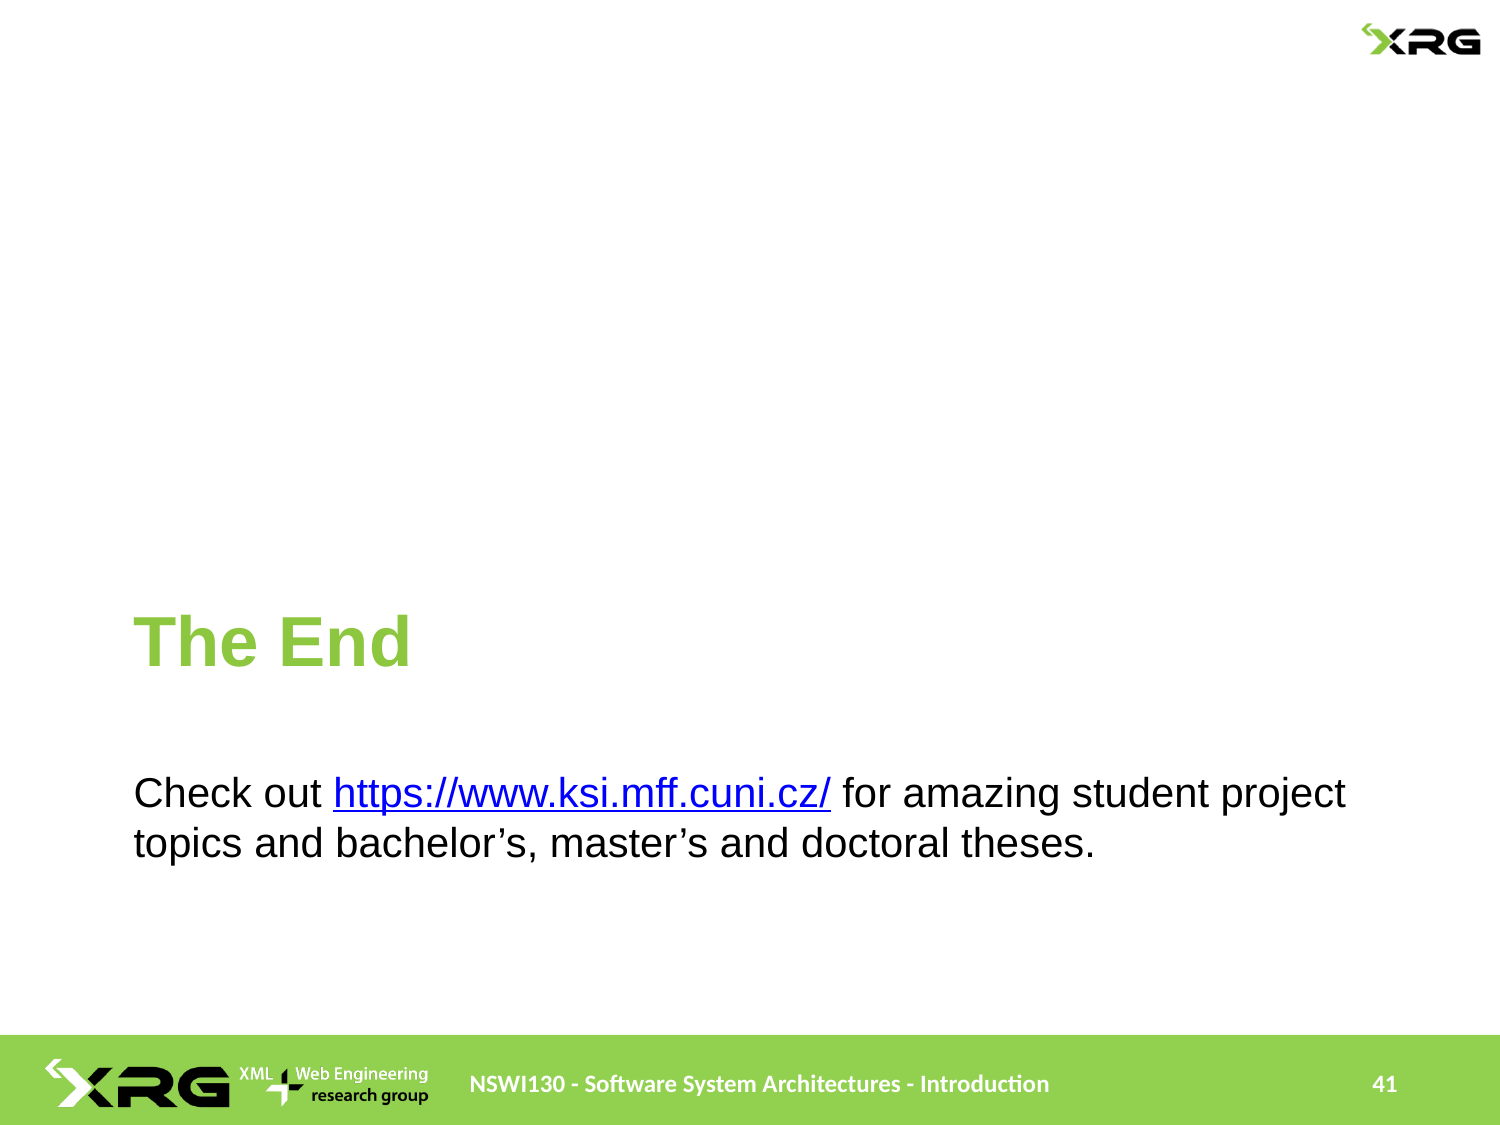

# The End Check out https://www.ksi.mff.cuni.cz/ for amazing student project topics and bachelor’s, master’s and doctoral theses.
NSWI130 - Software System Architectures - Introduction
41